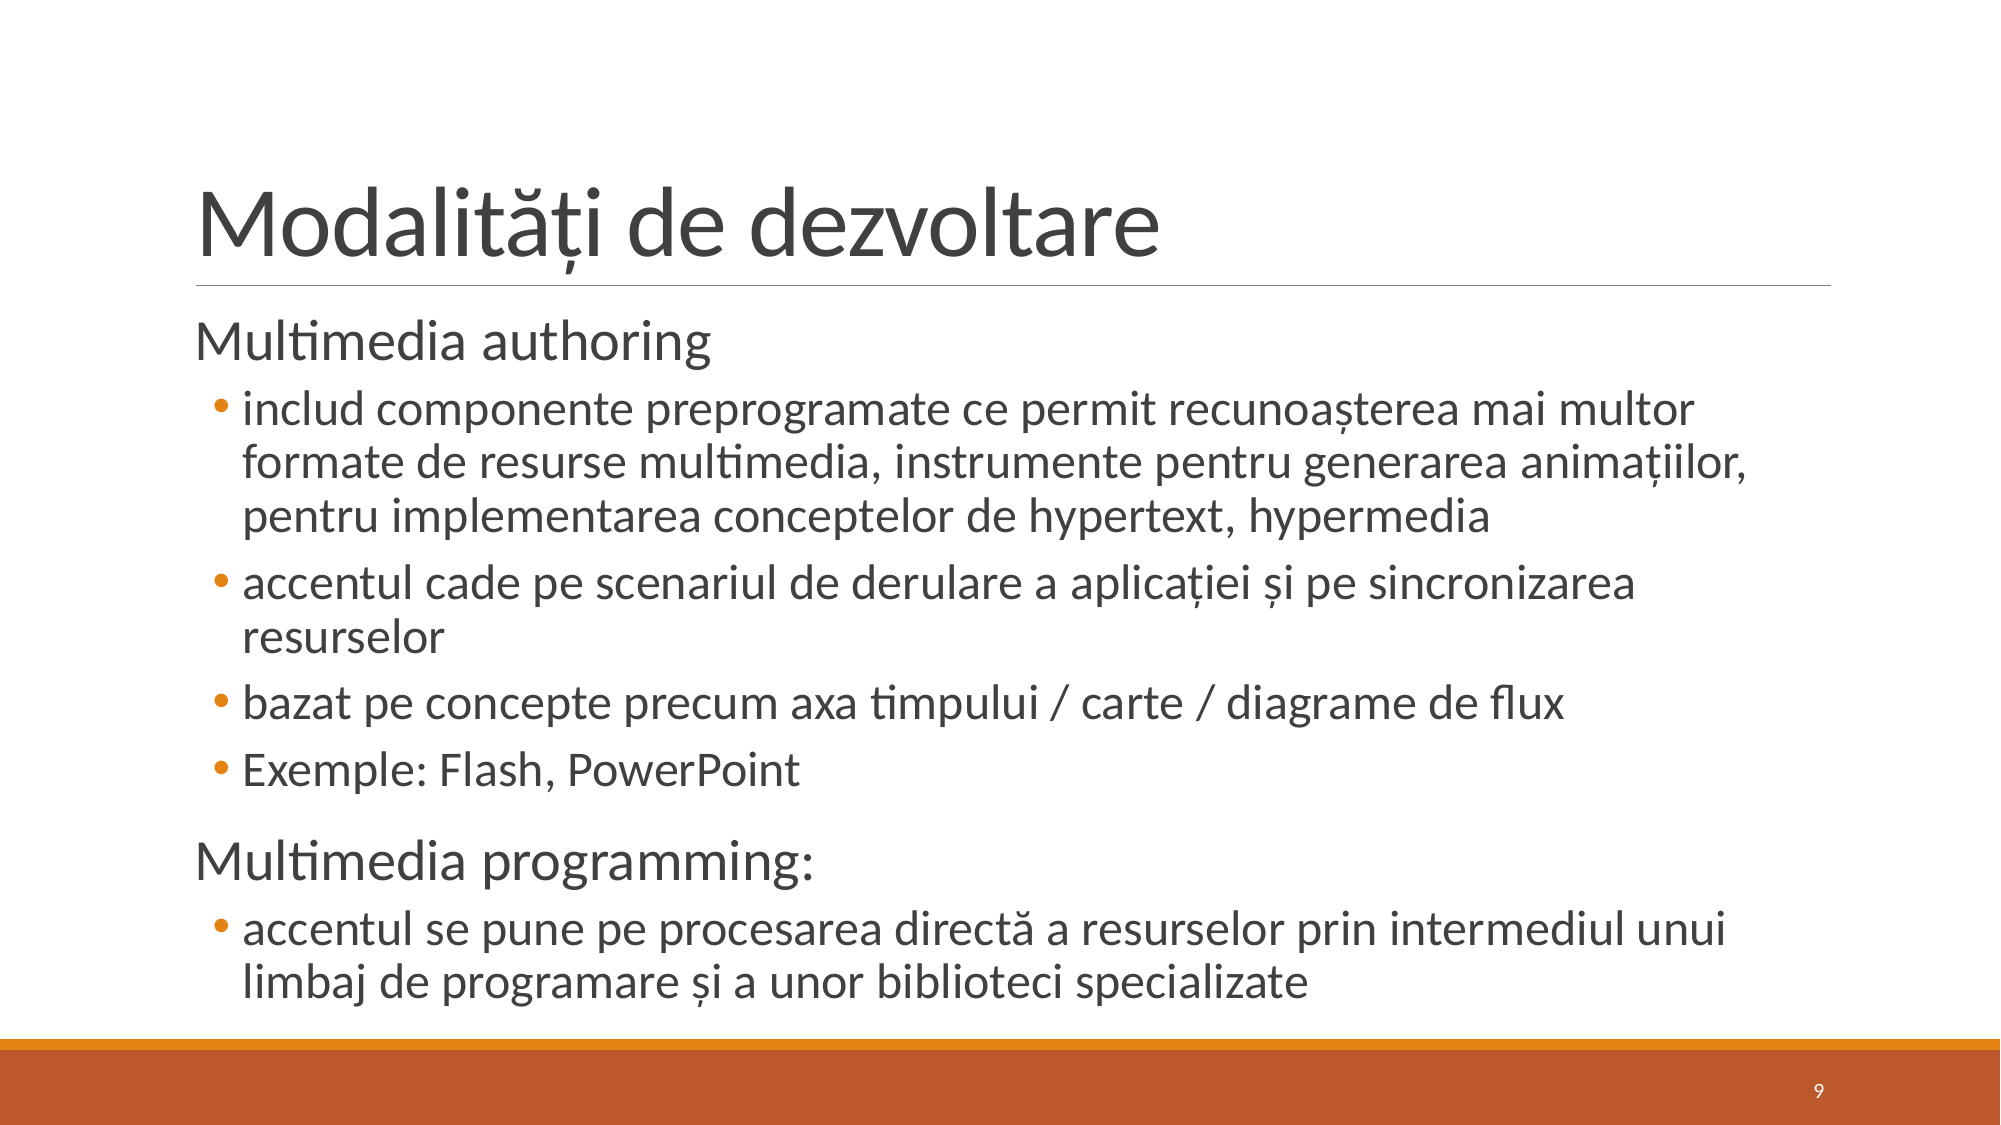

# Modalități de dezvoltare
Multimedia authoring
includ componente preprogramate ce permit recunoașterea mai multor formate de resurse multimedia, instrumente pentru generarea animațiilor, pentru implementarea conceptelor de hypertext, hypermedia
accentul cade pe scenariul de derulare a aplicației și pe sincronizarea resurselor
bazat pe concepte precum axa timpului / carte / diagrame de flux
Exemple: Flash, PowerPoint
Multimedia programming:
accentul se pune pe procesarea directă a resurselor prin intermediul unui limbaj de programare și a unor biblioteci specializate
9